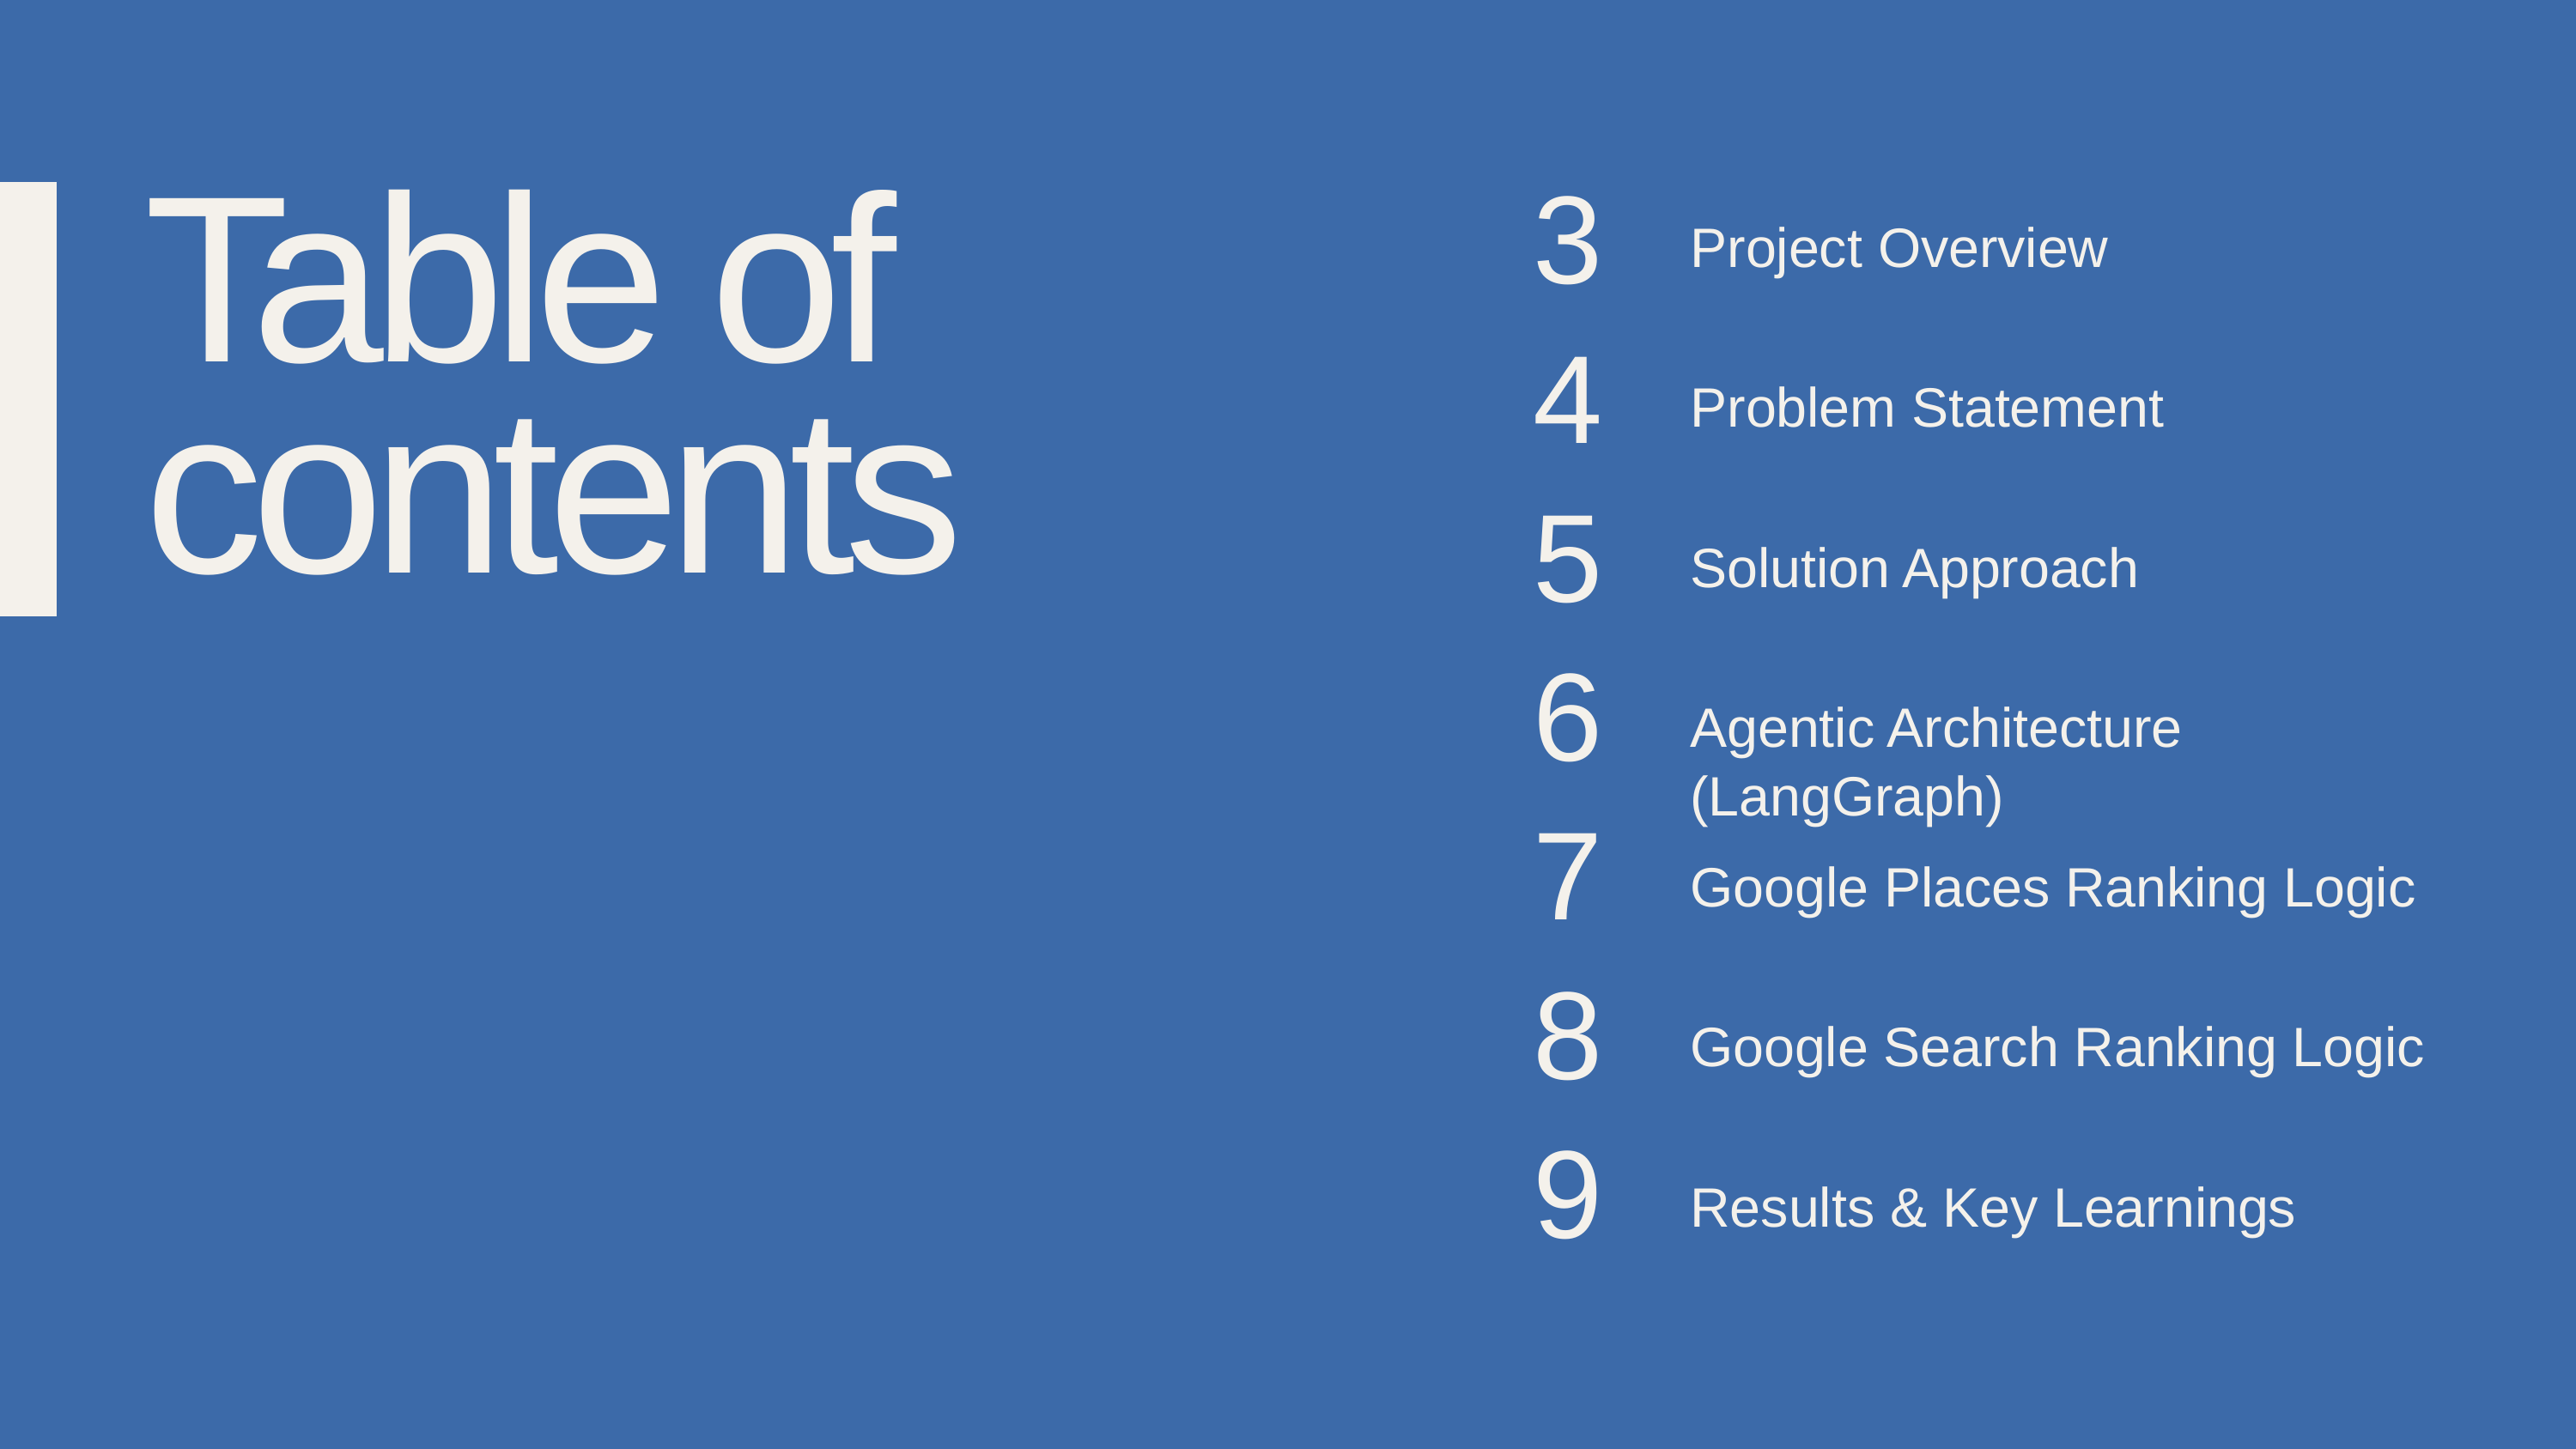

3
Table of contents
Project Overview
4
Problem Statement
5
Solution Approach
6
Agentic Architecture (LangGraph)
7
Google Places Ranking Logic
8
Google Search Ranking Logic
9
Results & Key Learnings